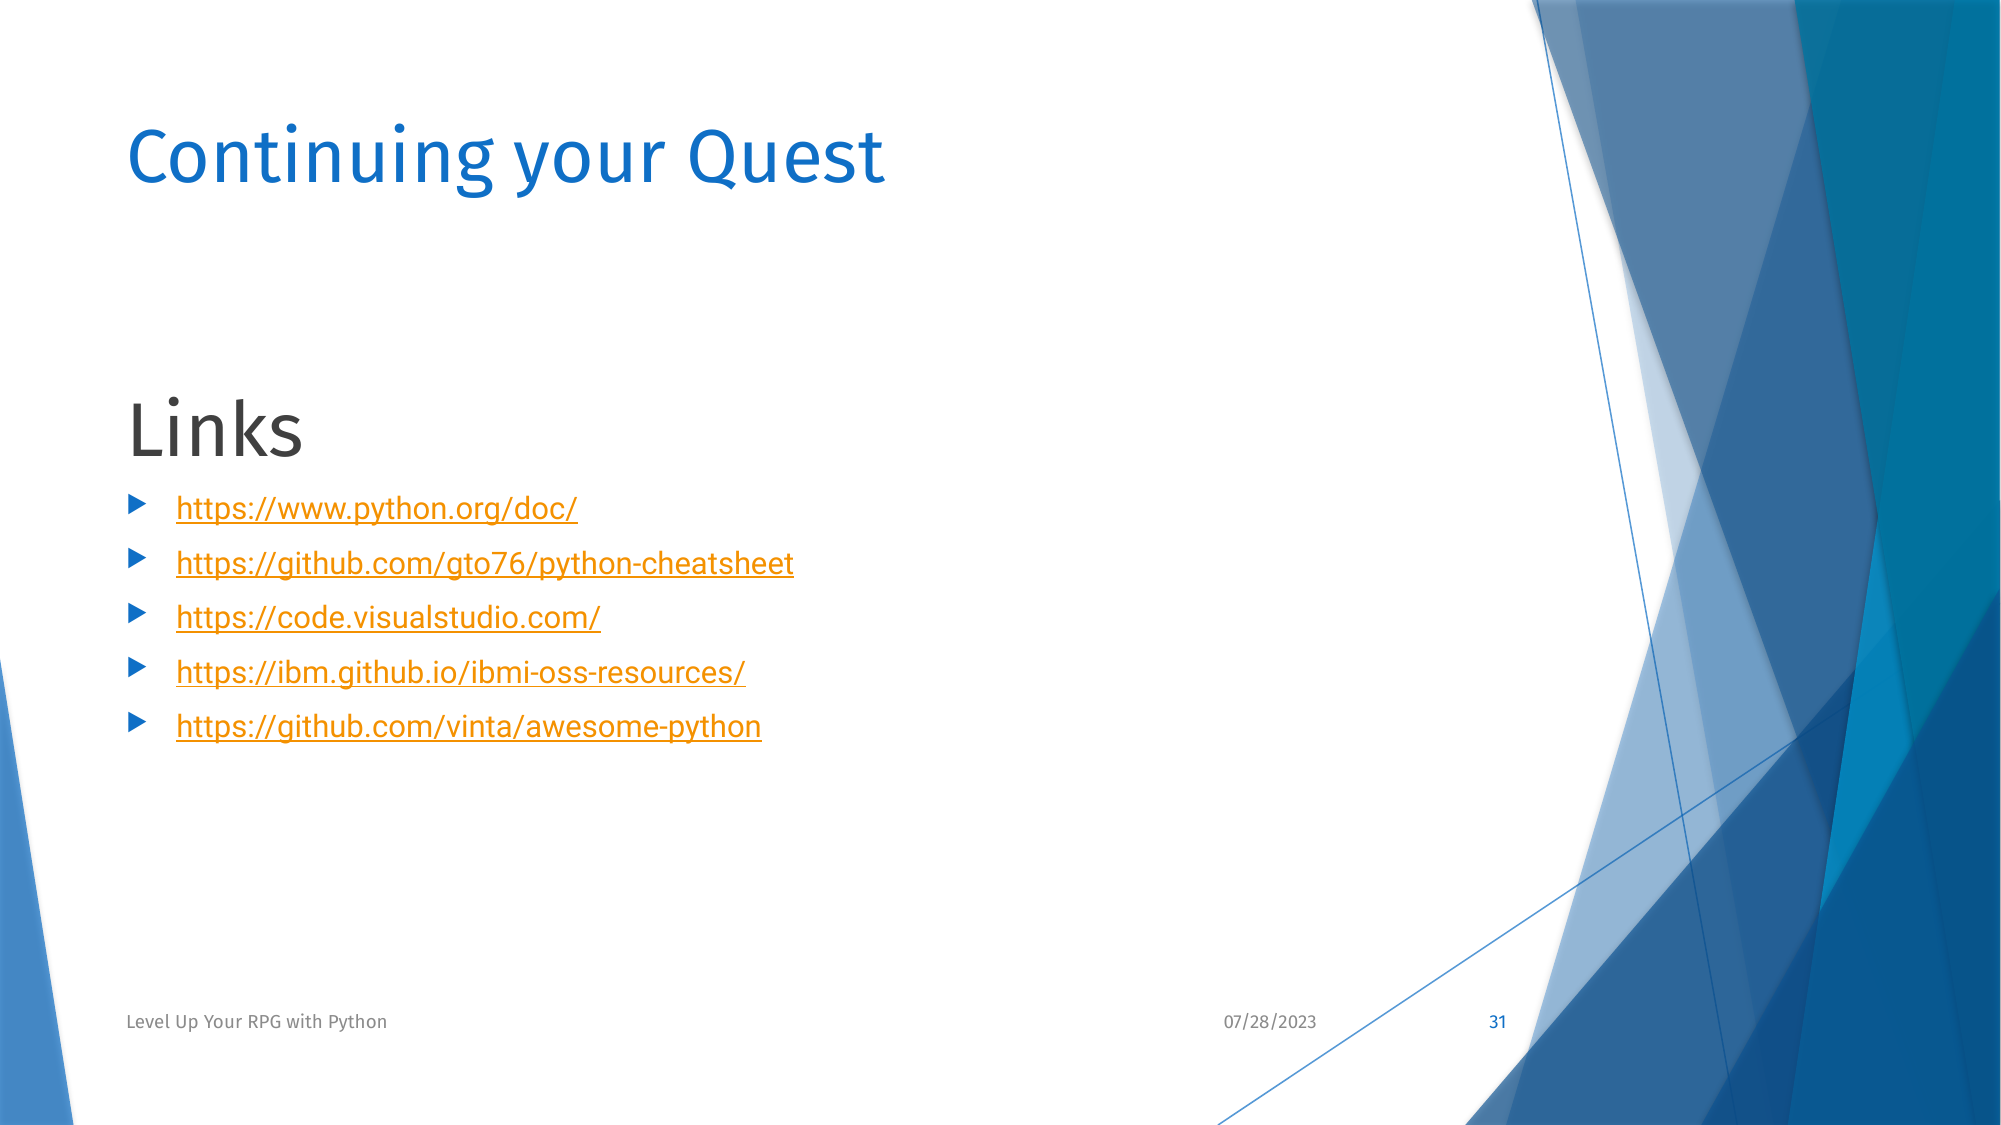

# Continuing your Quest
Links
https://www.python.org/doc/
https://github.com/gto76/python-cheatsheet
https://code.visualstudio.com/
https://ibm.github.io/ibmi-oss-resources/
https://github.com/vinta/awesome-python
Level Up Your RPG with Python
07/28/2023
31